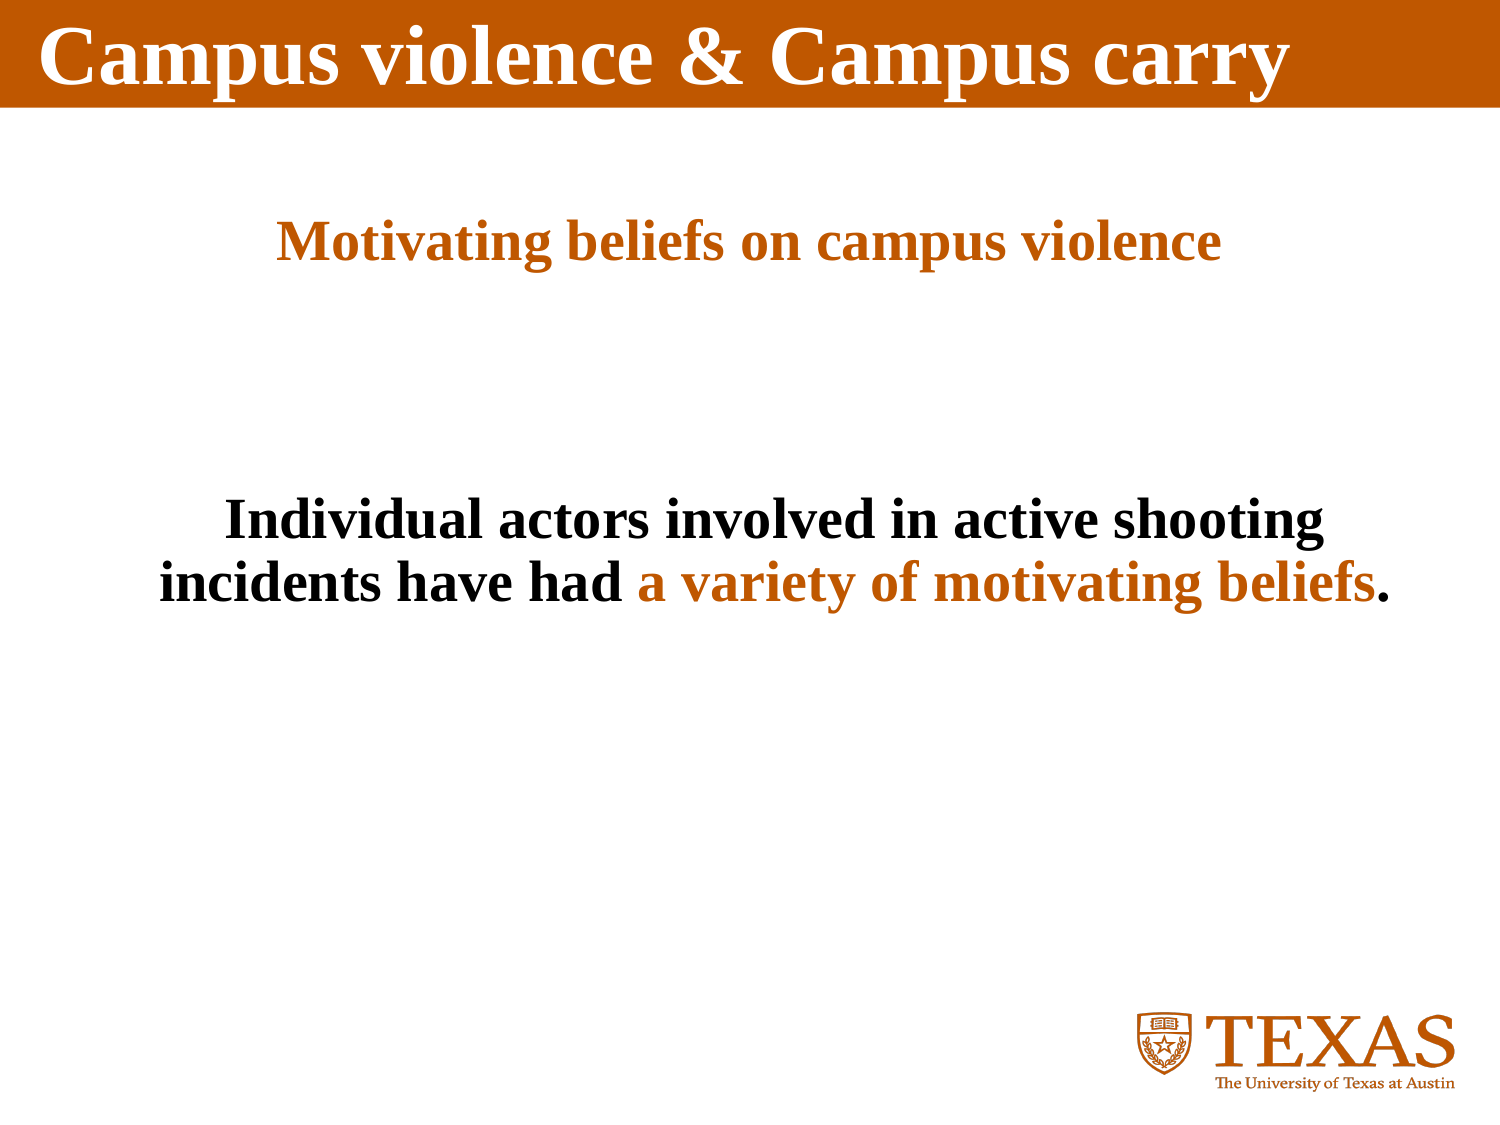

Motivating beliefs on campus violence
Individual actors involved in active shooting incidents have had a variety of motivating beliefs.